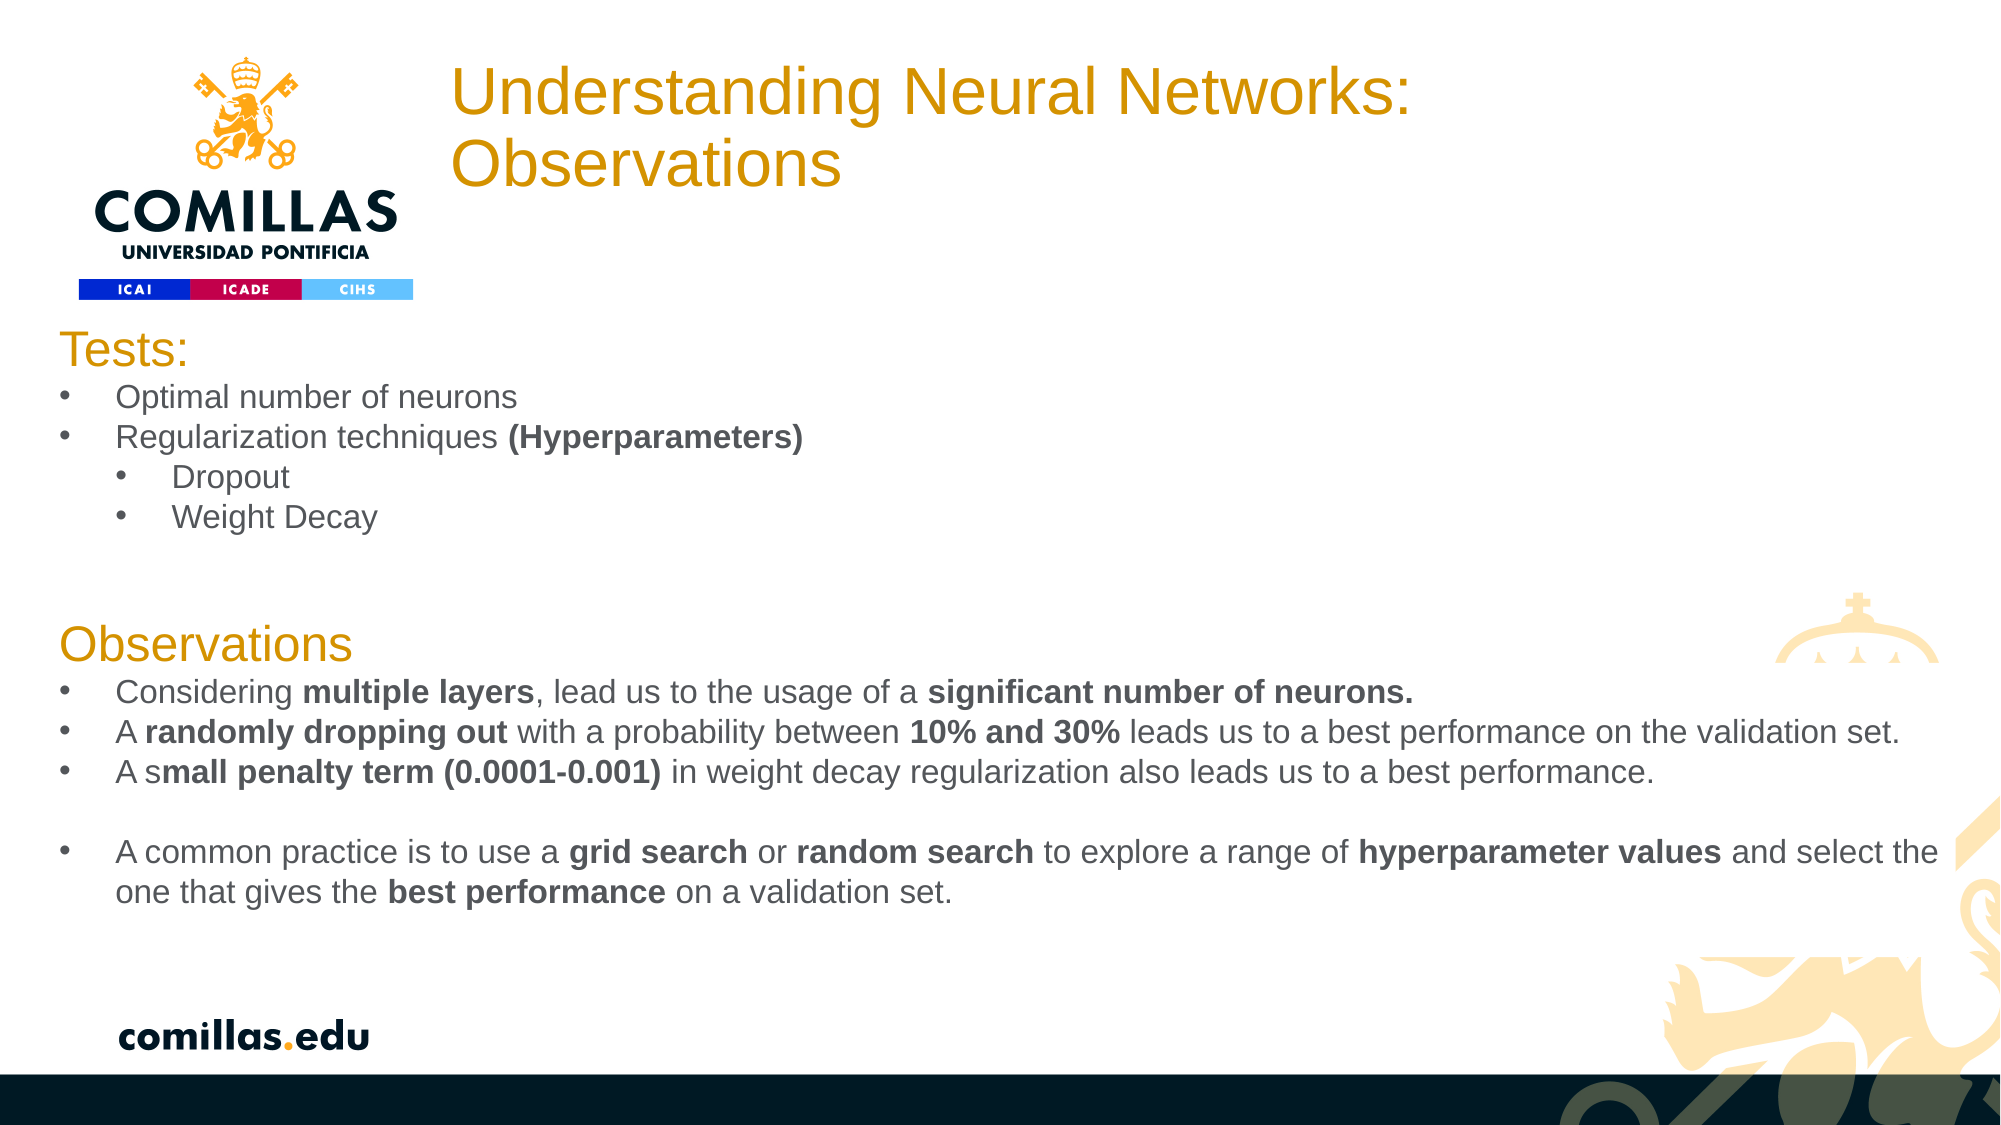

Understanding Neural Networks:
Observations
Tests:
Optimal number of neurons
Regularization techniques (Hyperparameters)
Dropout
Weight Decay
Observations
Considering multiple layers, lead us to the usage of a significant number of neurons.
A randomly dropping out with a probability between 10% and 30% leads us to a best performance on the validation set.
A small penalty term (0.0001-0.001) in weight decay regularization also leads us to a best performance.

A common practice is to use a grid search or random search to explore a range of hyperparameter values and select the one that gives the best performance on a validation set.